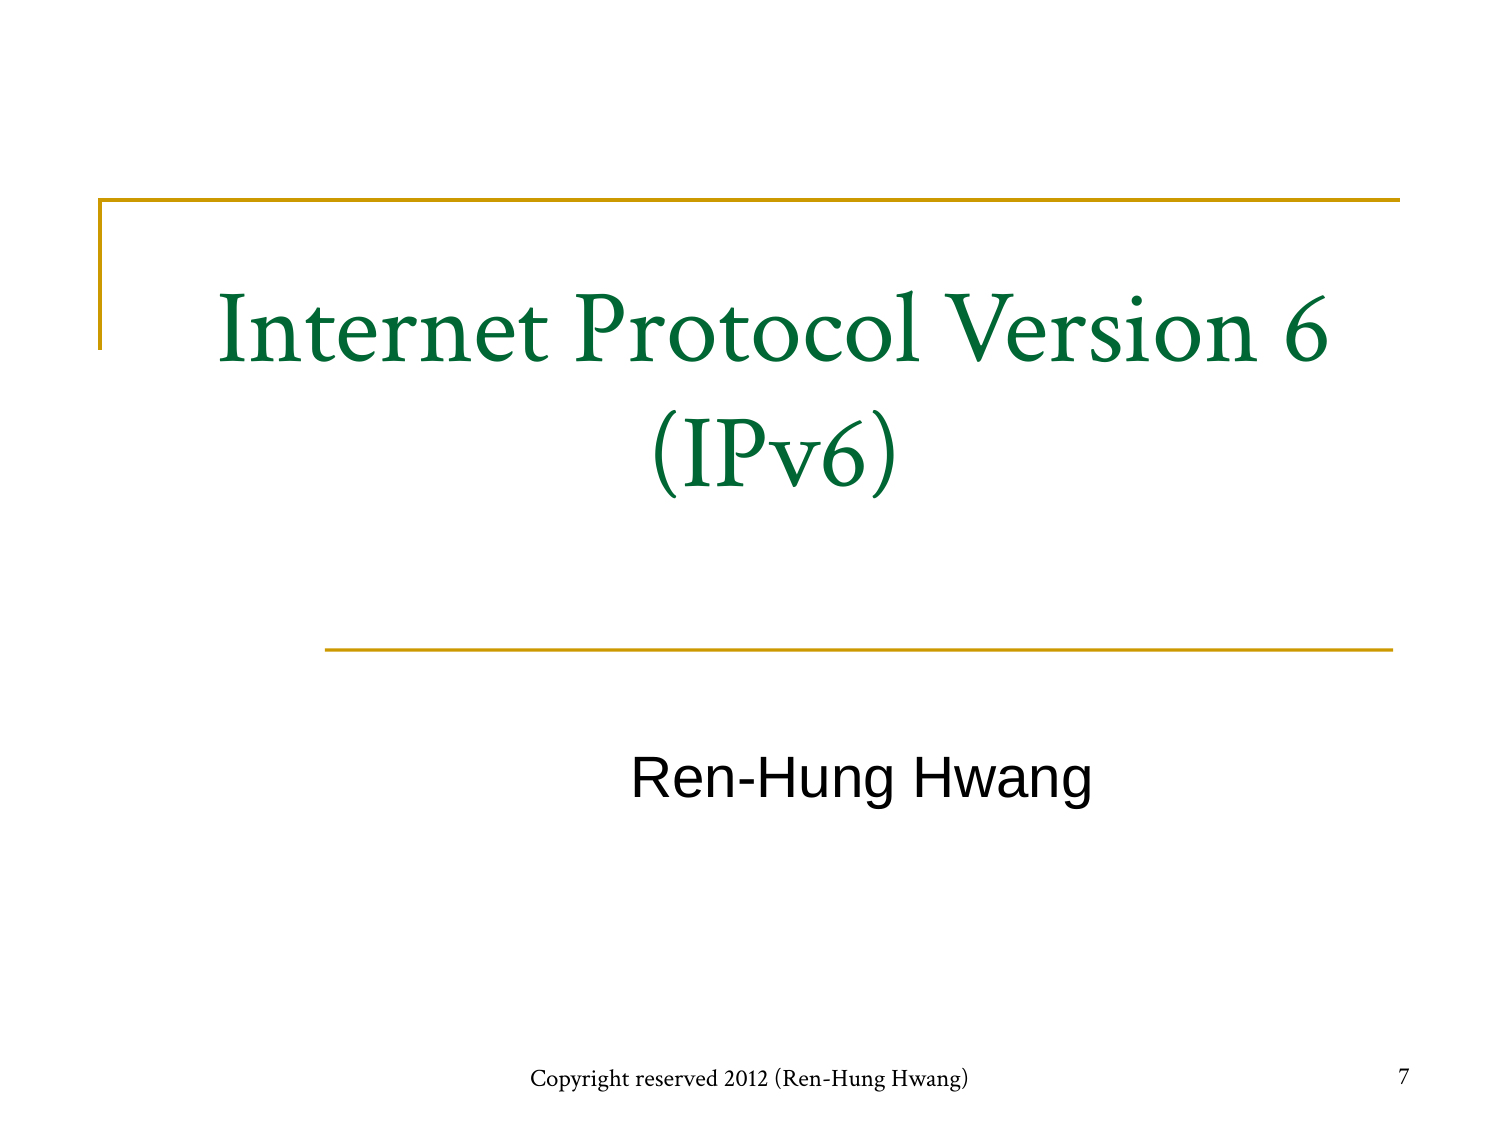

# Internet Protocol Version 6 (IPv6)

Ren-Hung Hwang
Copyright reserved 2012 (Ren-Hung Hwang)
7